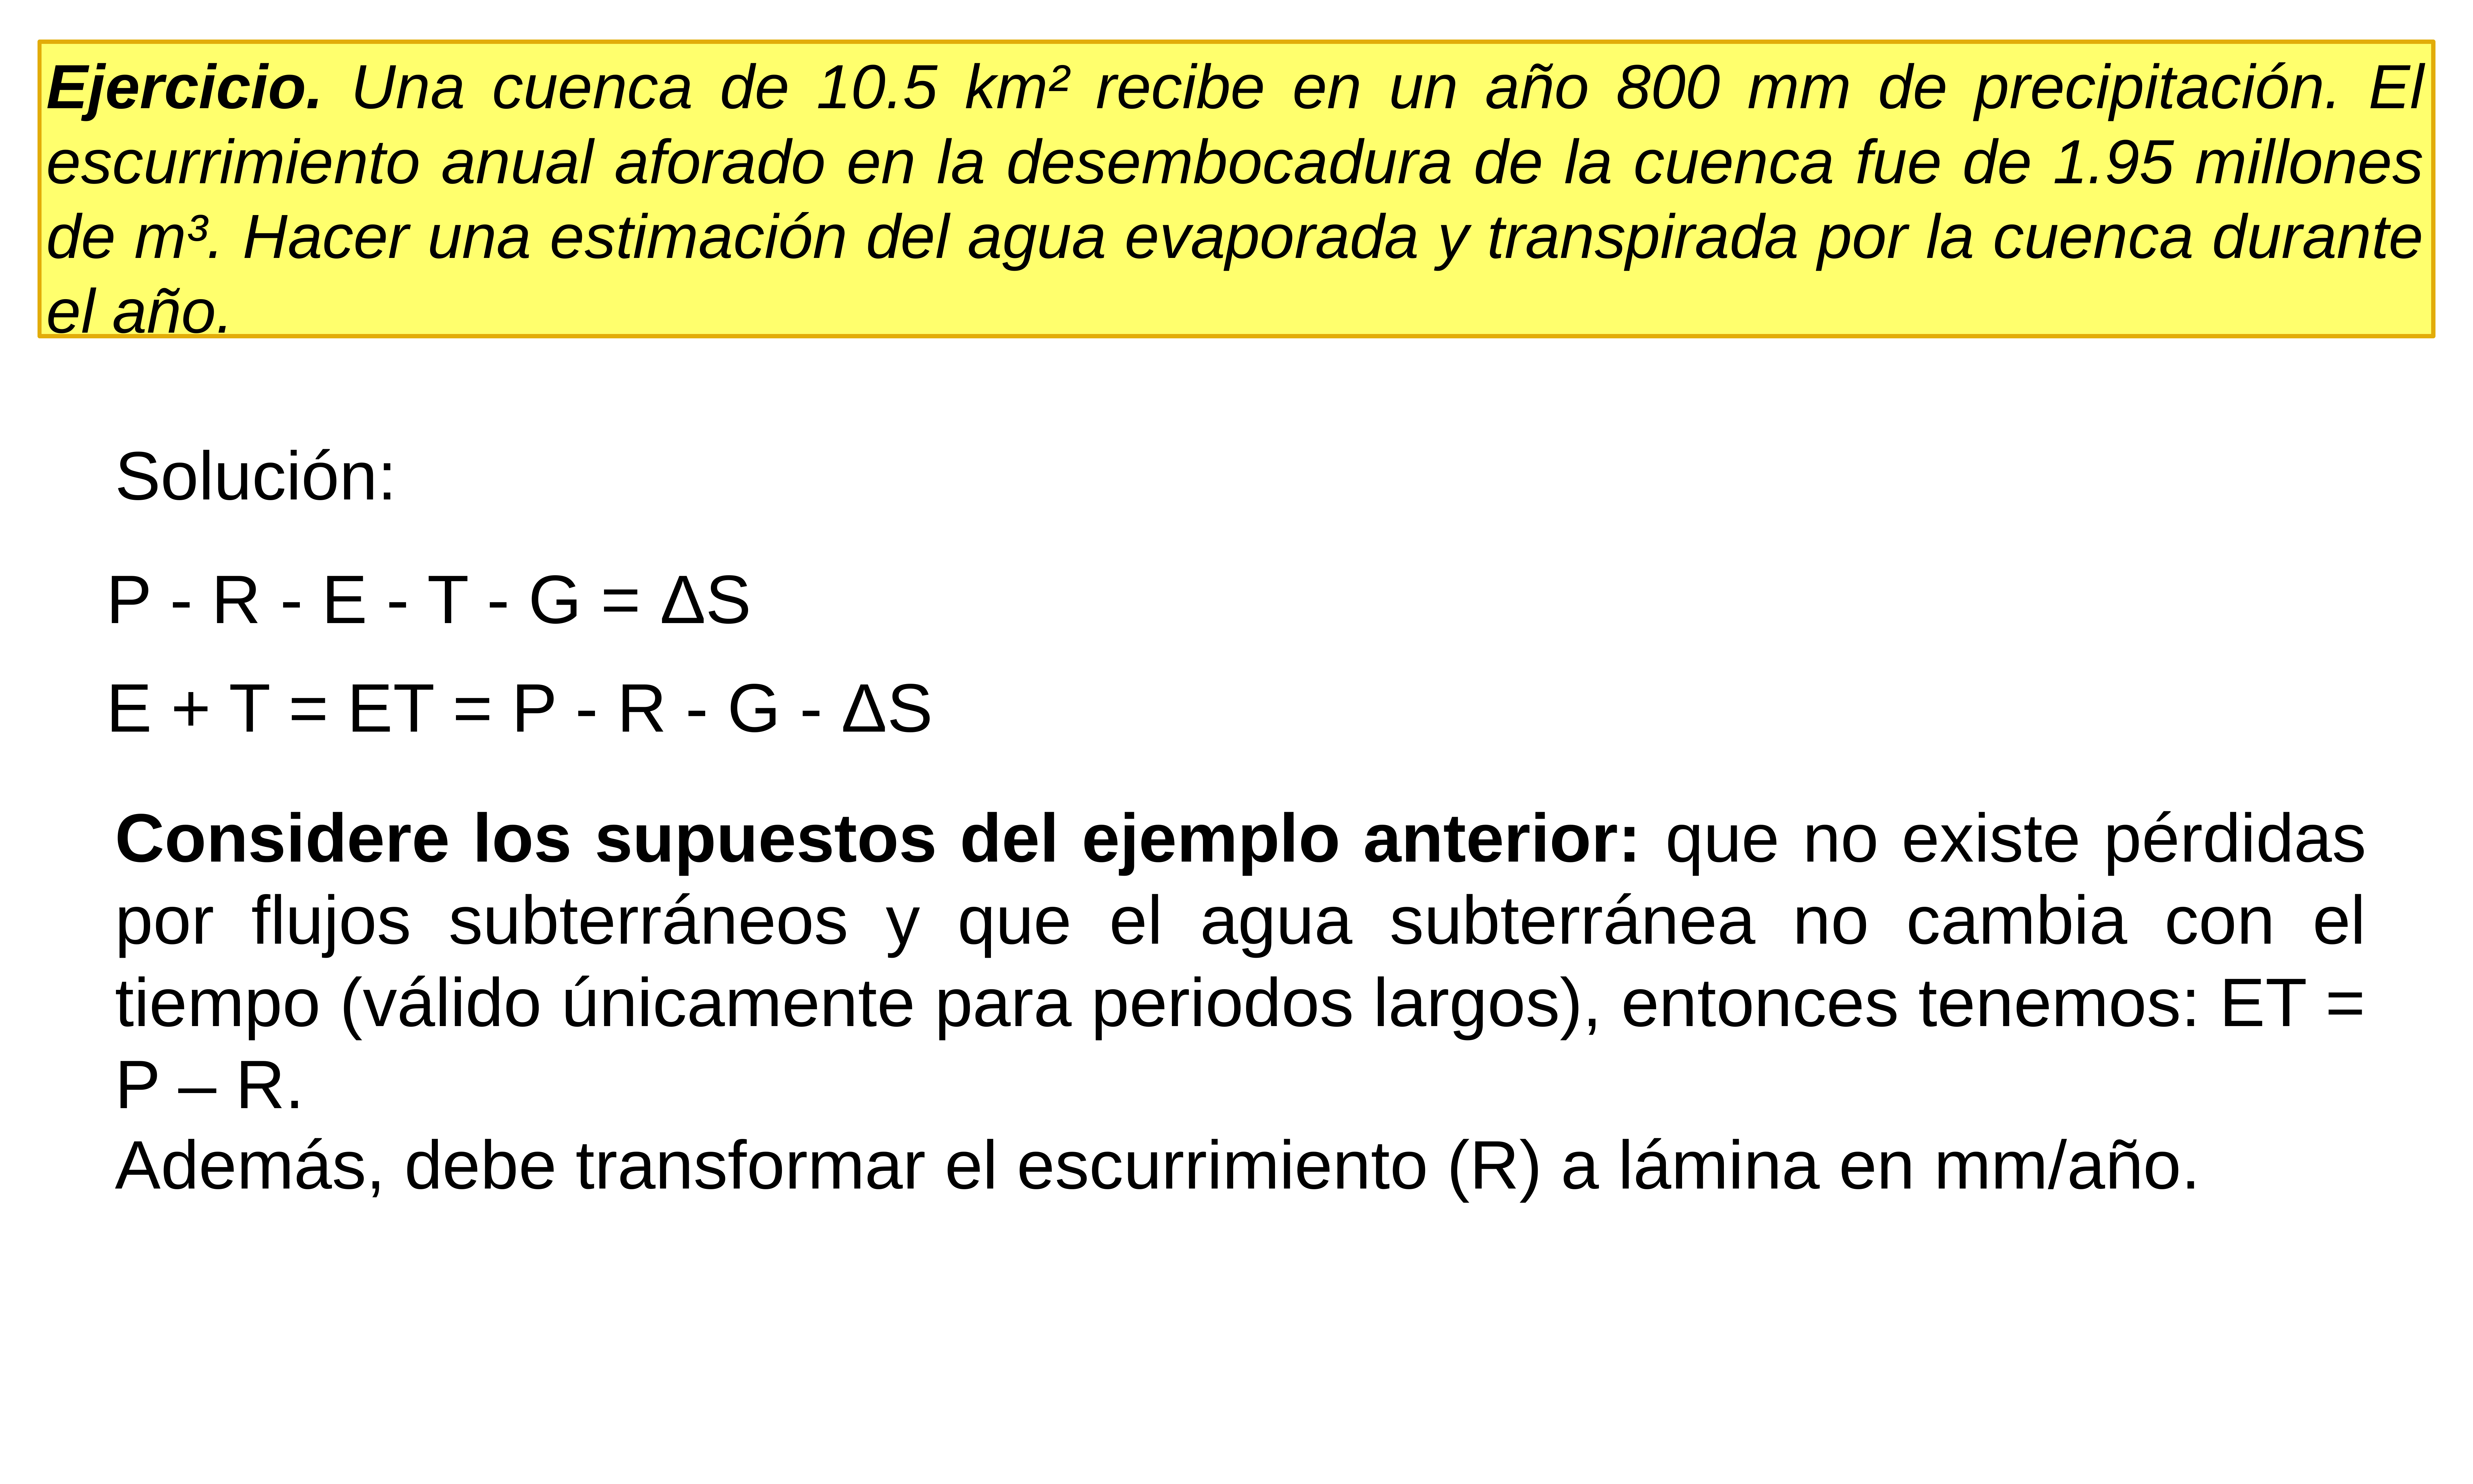

Ejercicio. Una cuenca de 10.5 km² recibe en un año 800 mm de precipitación. El escurrimiento anual aforado en la desembocadura de la cuenca fue de 1.95 millones de m³. Hacer una estimación del agua evaporada y transpirada por la cuenca durante el año.
Solución:
P - R - E - T - G = ΔS
E + T = ET = P - R - G - ΔS
Considere los supuestos del ejemplo anterior: que no existe pérdidas por flujos subterráneos y que el agua subterránea no cambia con el tiempo (válido únicamente para periodos largos), entonces tenemos: ET = P – R.
Además, debe transformar el escurrimiento (R) a lámina en mm/año.